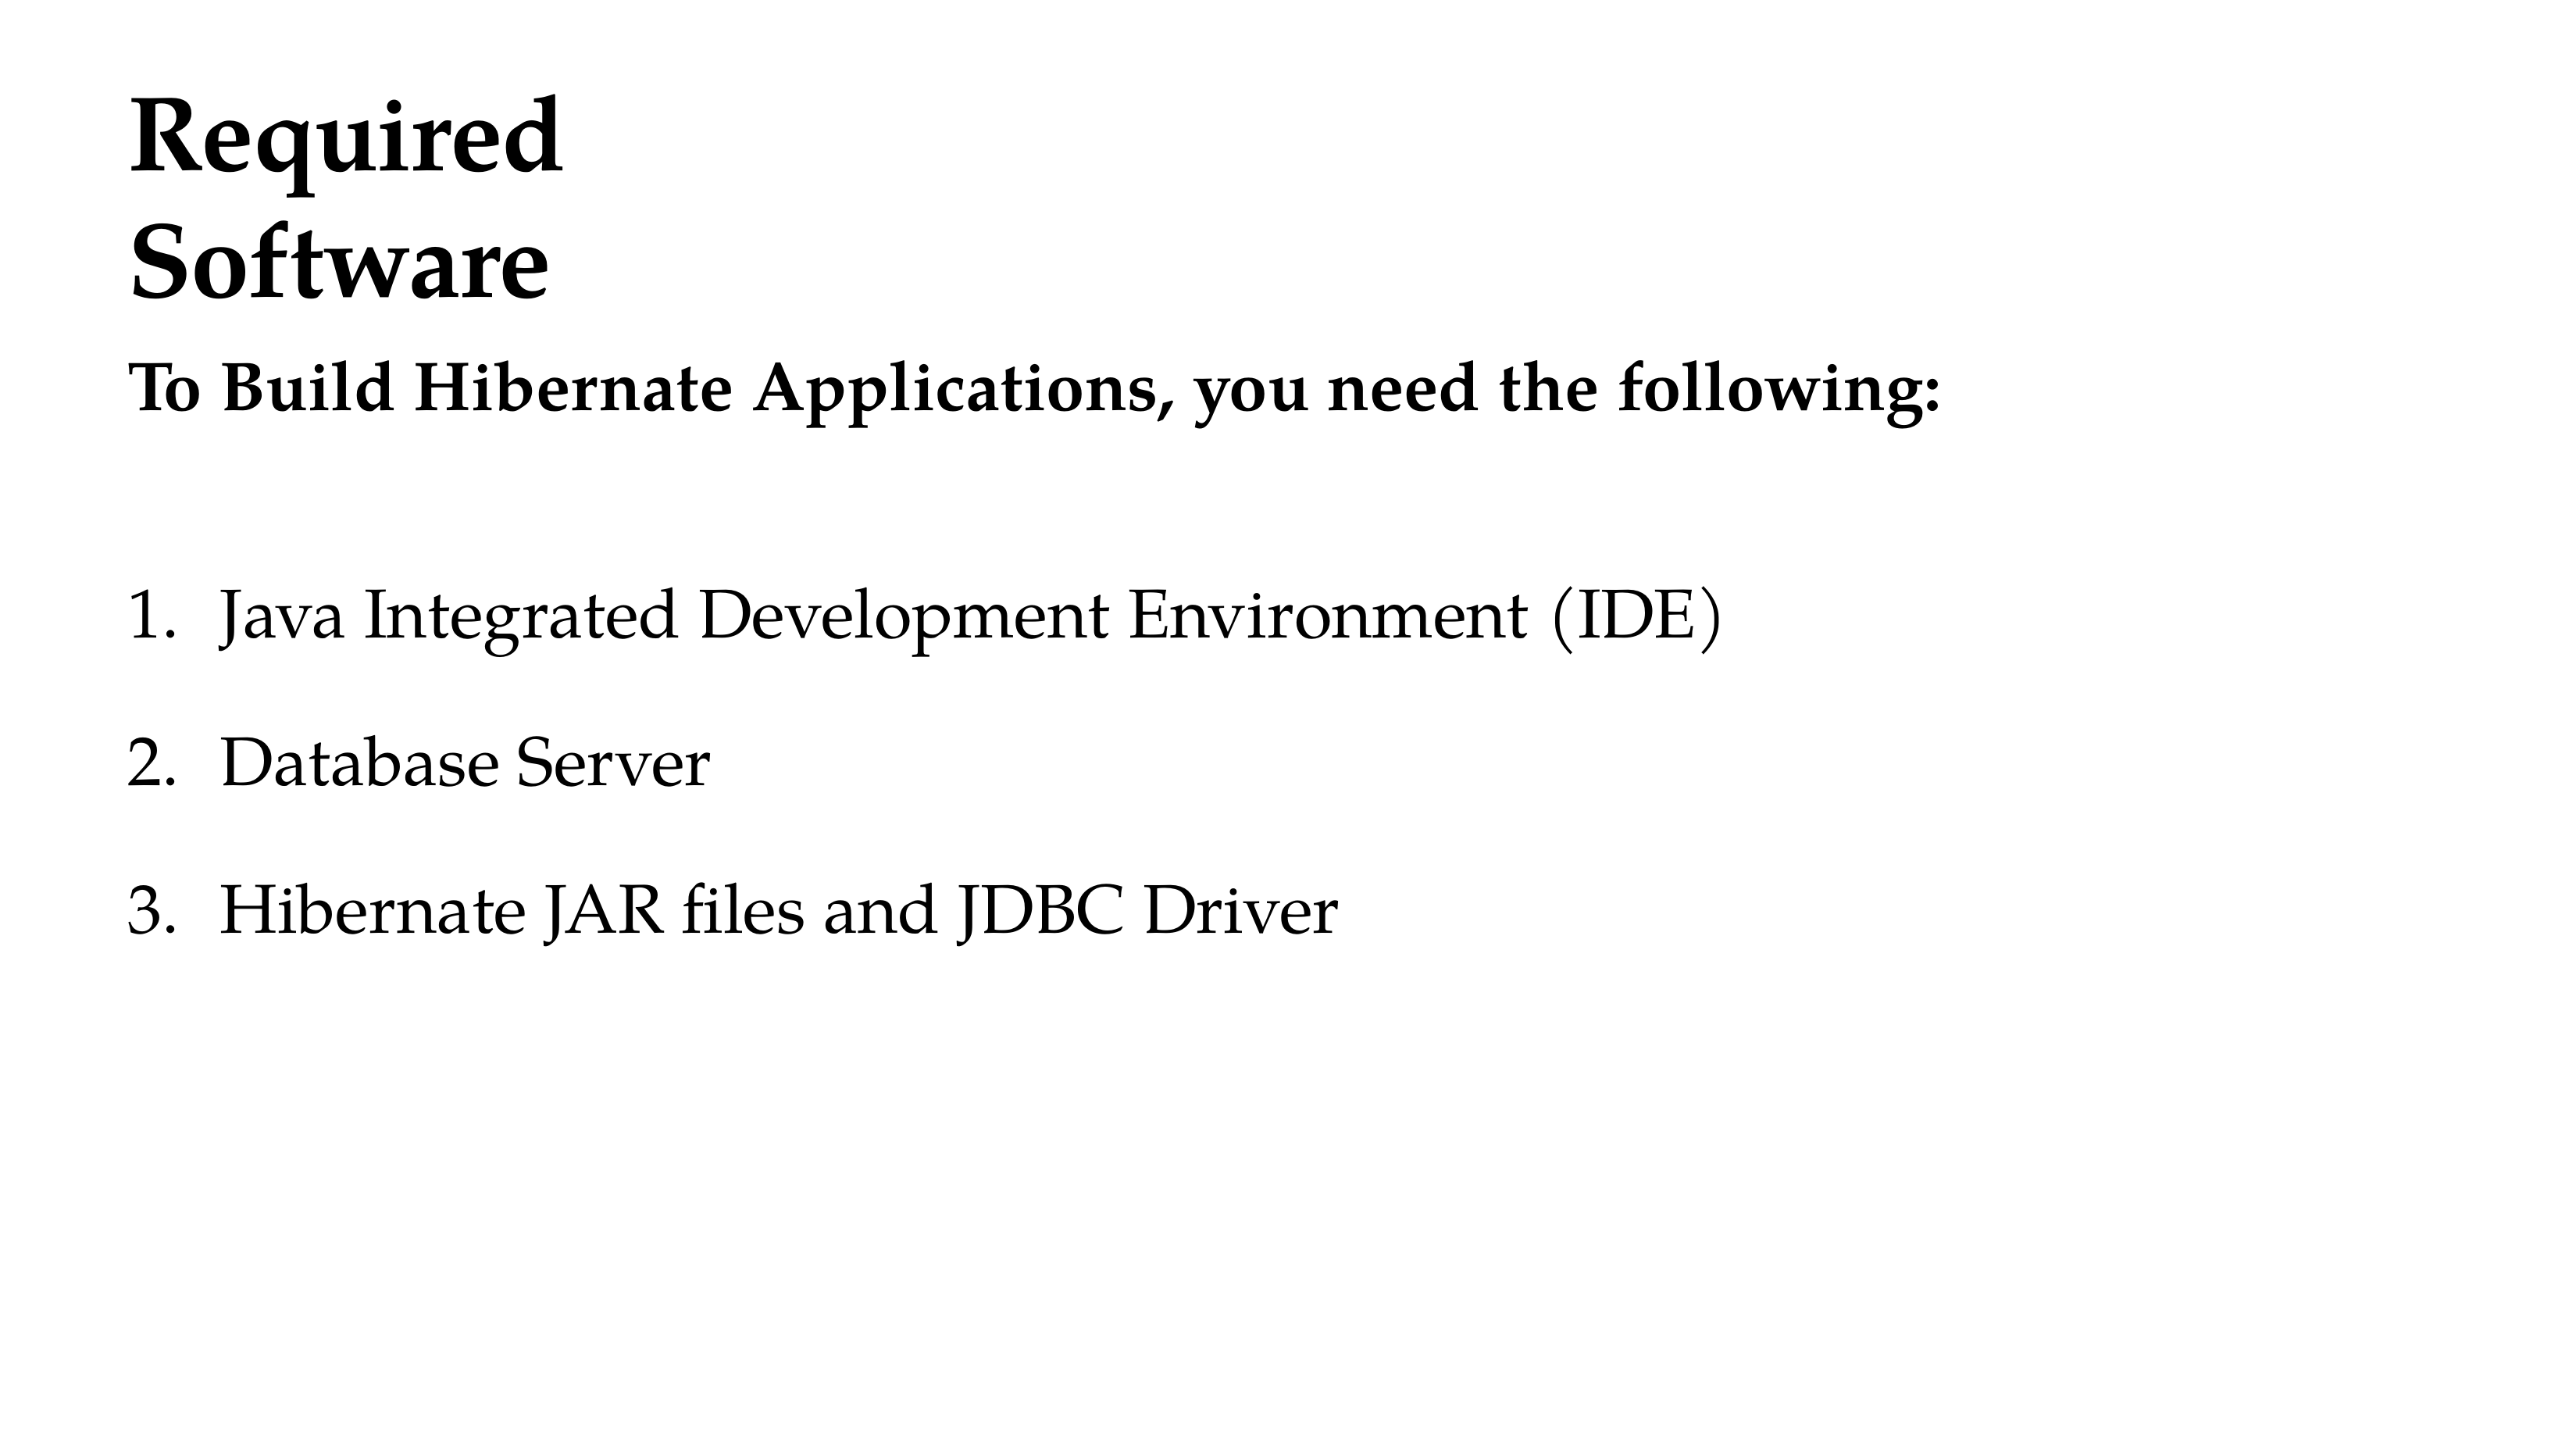

# Required Software
To Build Hibernate Applications, you need the following:

Java Integrated Development Environment (IDE)
Database Server
Hibernate JAR files and JDBC Driver